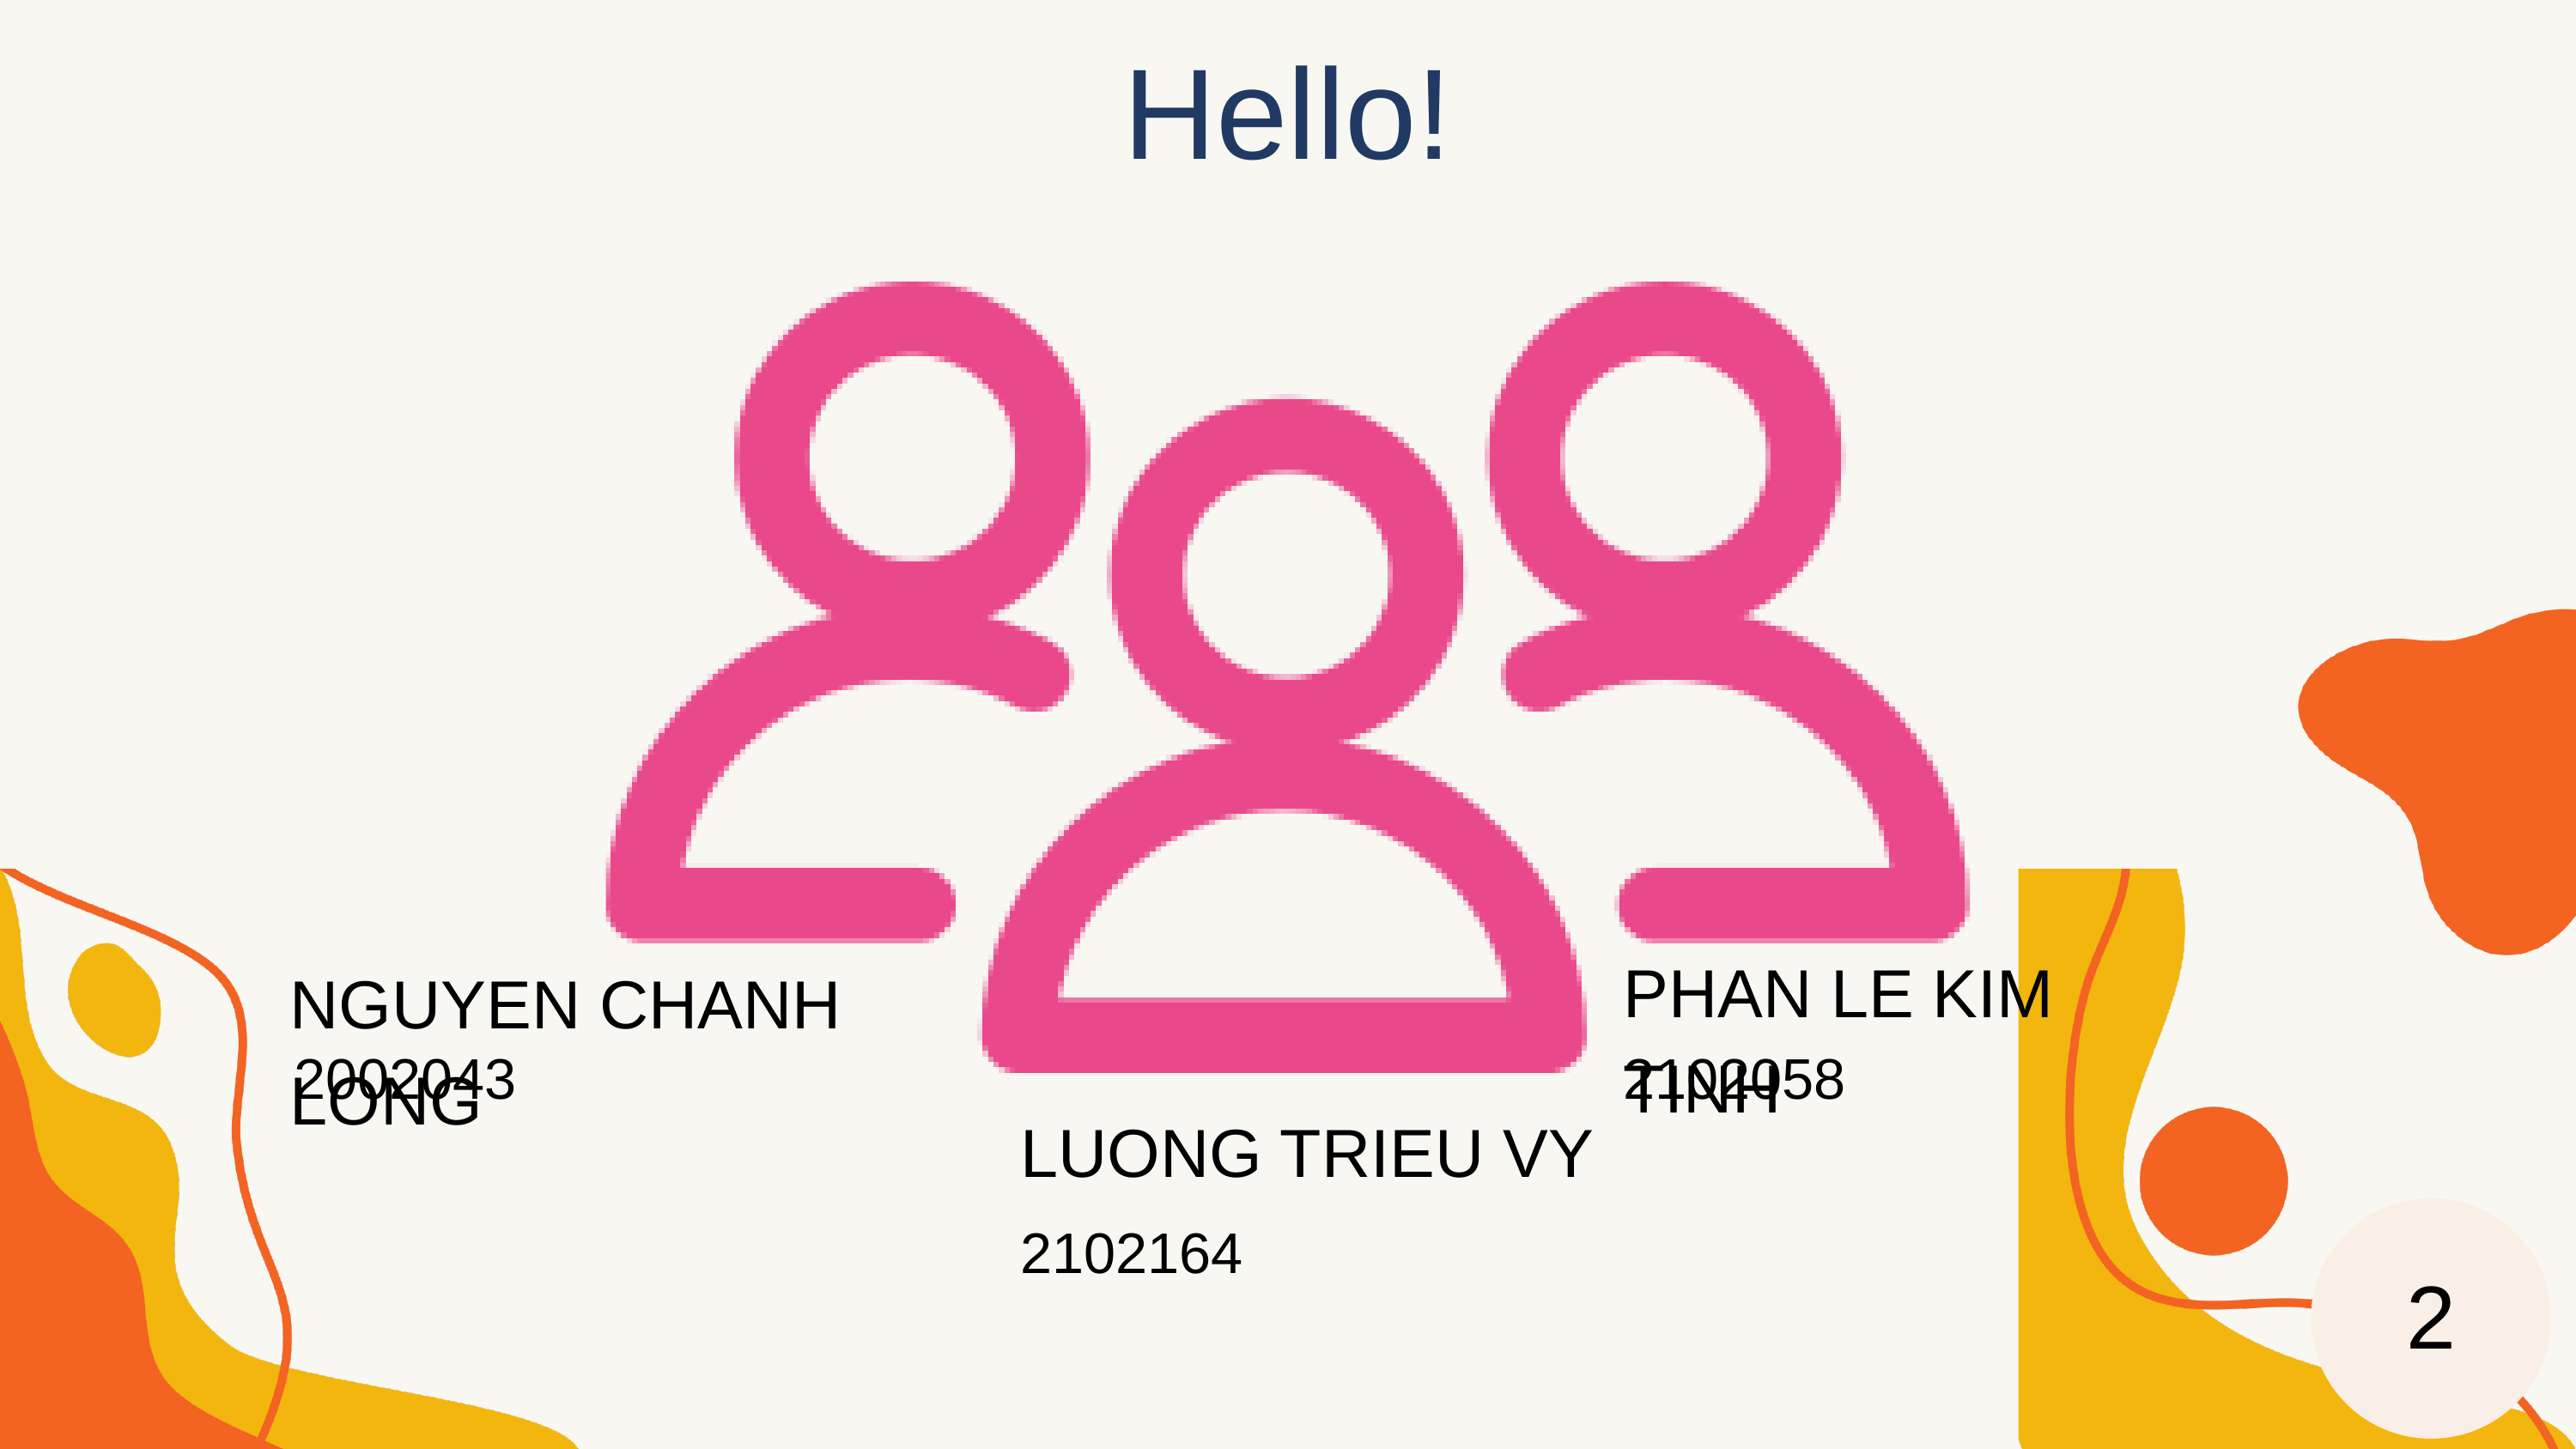

Hello!

PHAN LE KIM TINH
NGUYEN CHANH LONG
2002043
2102058
LUONG TRIEU VY

2
2102164